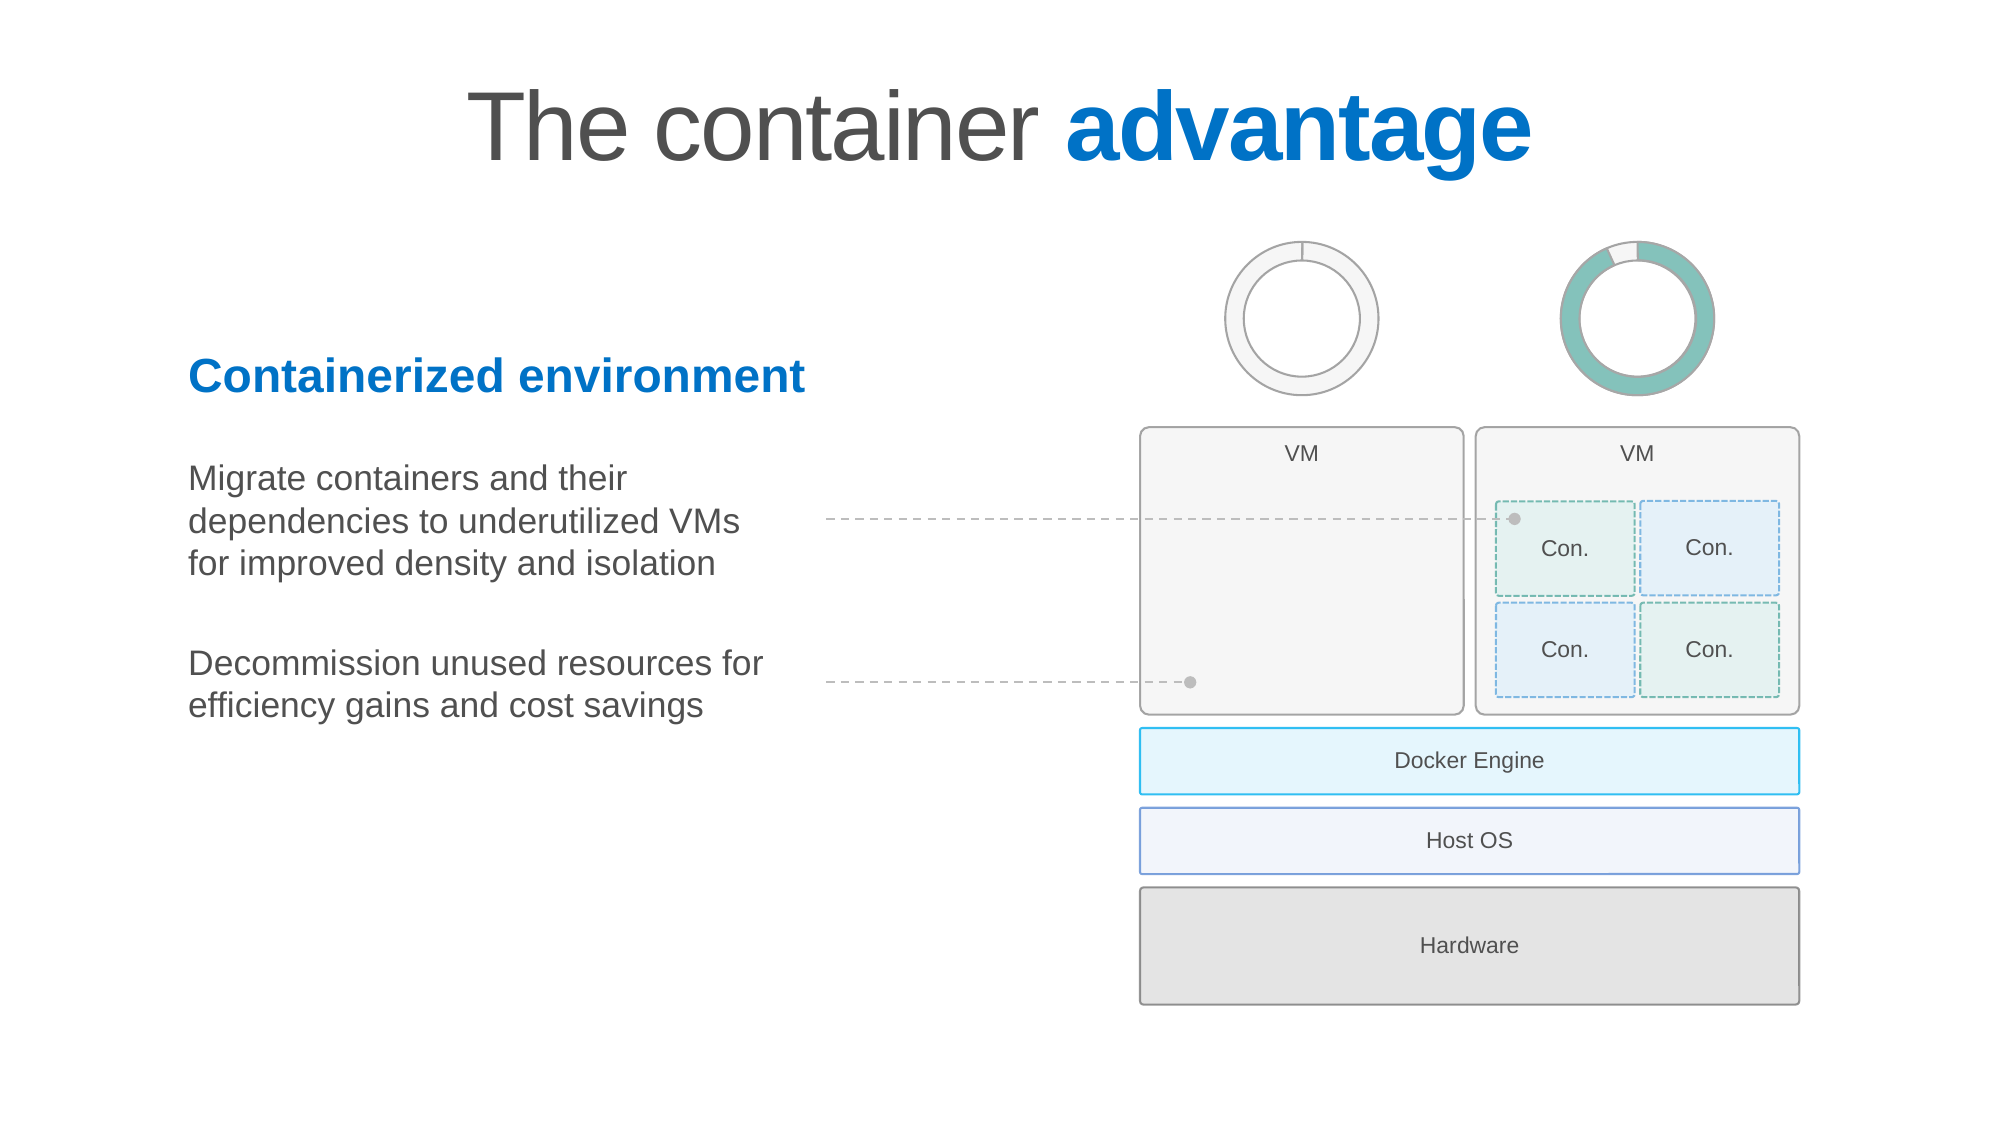

# The container advantage

Containerized environment
Migrate containers and their dependencies to underutilized VMs for improved density and isolation

VM

VM

Con.

Con.

Con.

Con.
Decommission unused resources for efficiency gains and cost savings

Docker Engine

Host OS

Hardware